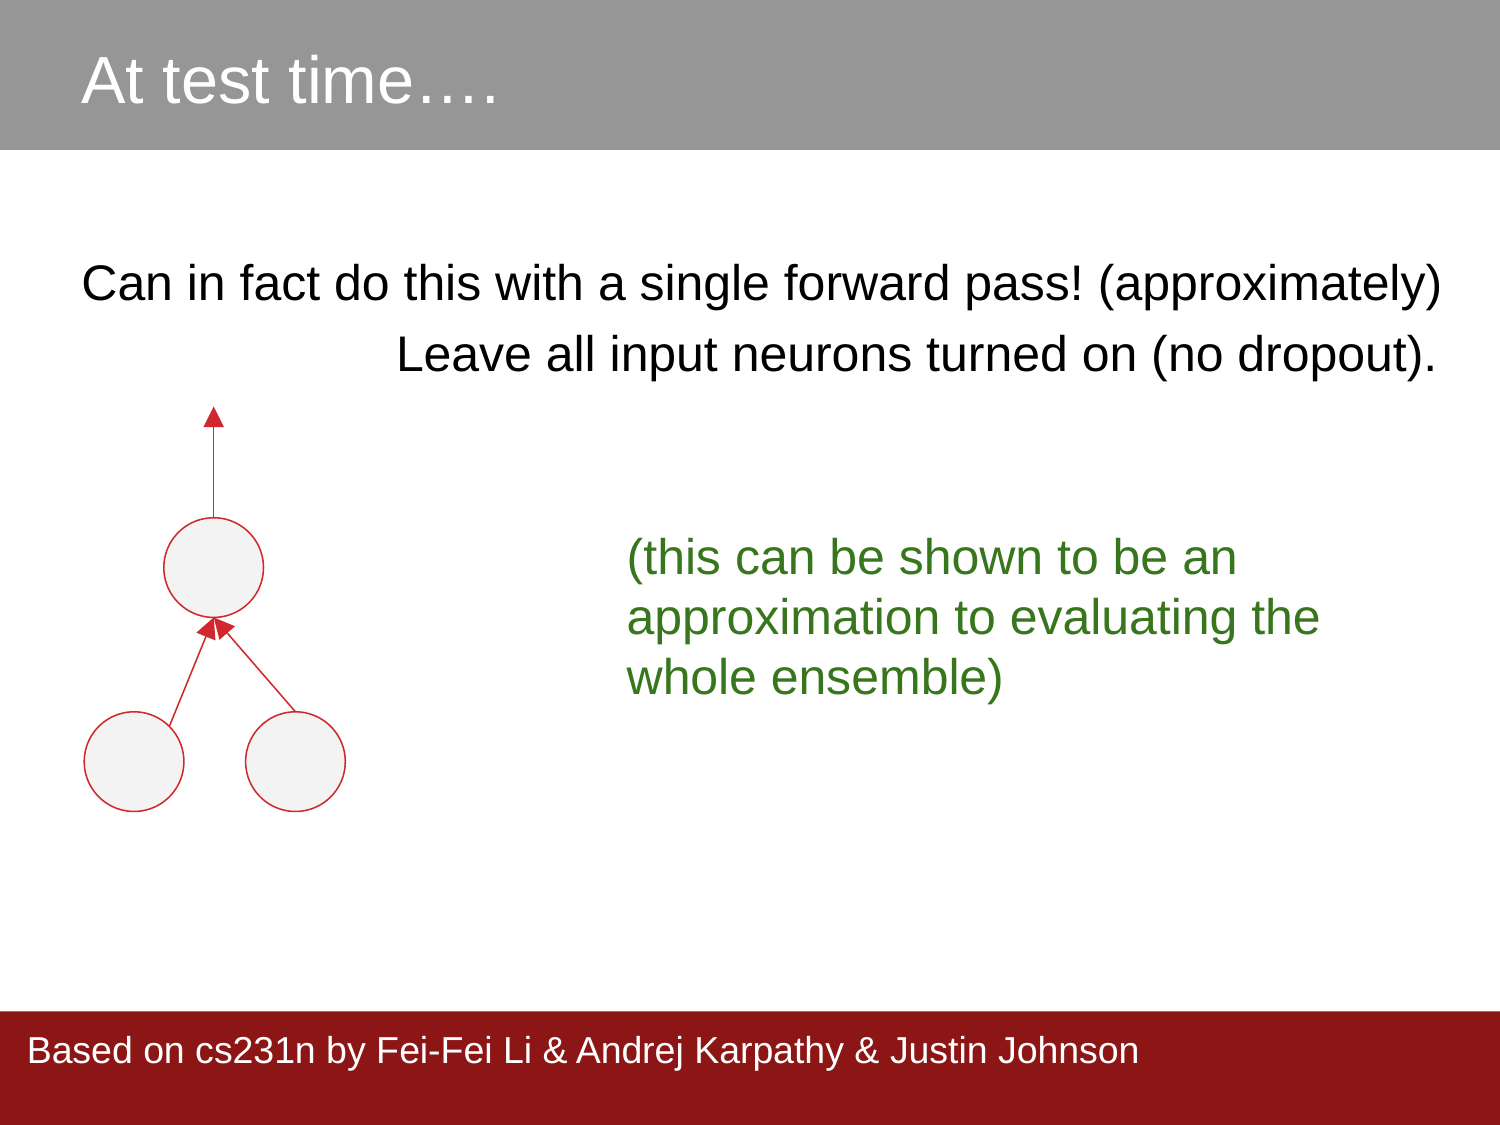

At test time….
Can in fact do this with a single forward pass! (approximately)
Leave all input neurons turned on (no dropout).

(this can be shown to be an approximation to evaluating the whole ensemble)

21